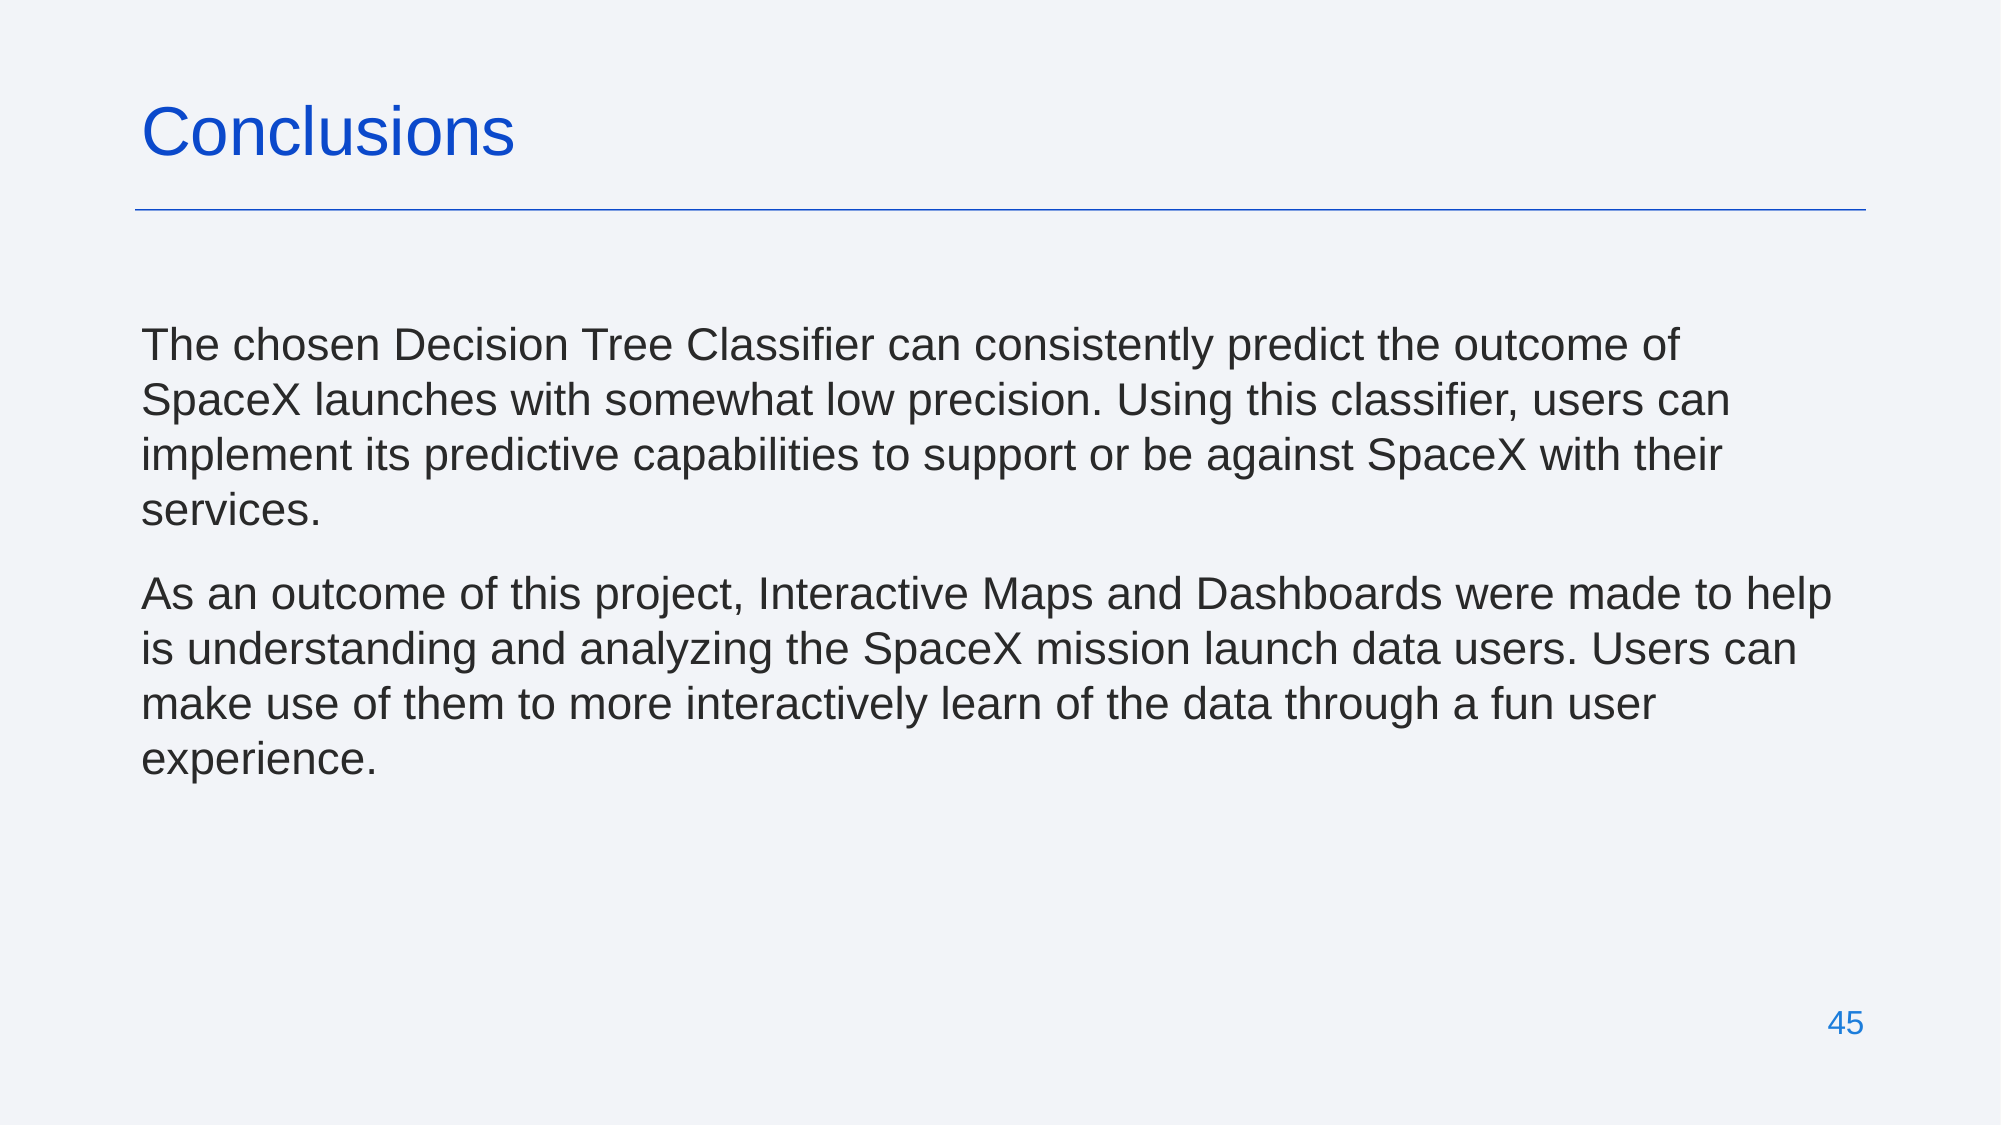

Conclusions
The chosen Decision Tree Classifier can consistently predict the outcome of SpaceX launches with somewhat low precision. Using this classifier, users can implement its predictive capabilities to support or be against SpaceX with their services.
As an outcome of this project, Interactive Maps and Dashboards were made to help is understanding and analyzing the SpaceX mission launch data users. Users can make use of them to more interactively learn of the data through a fun user experience.
45